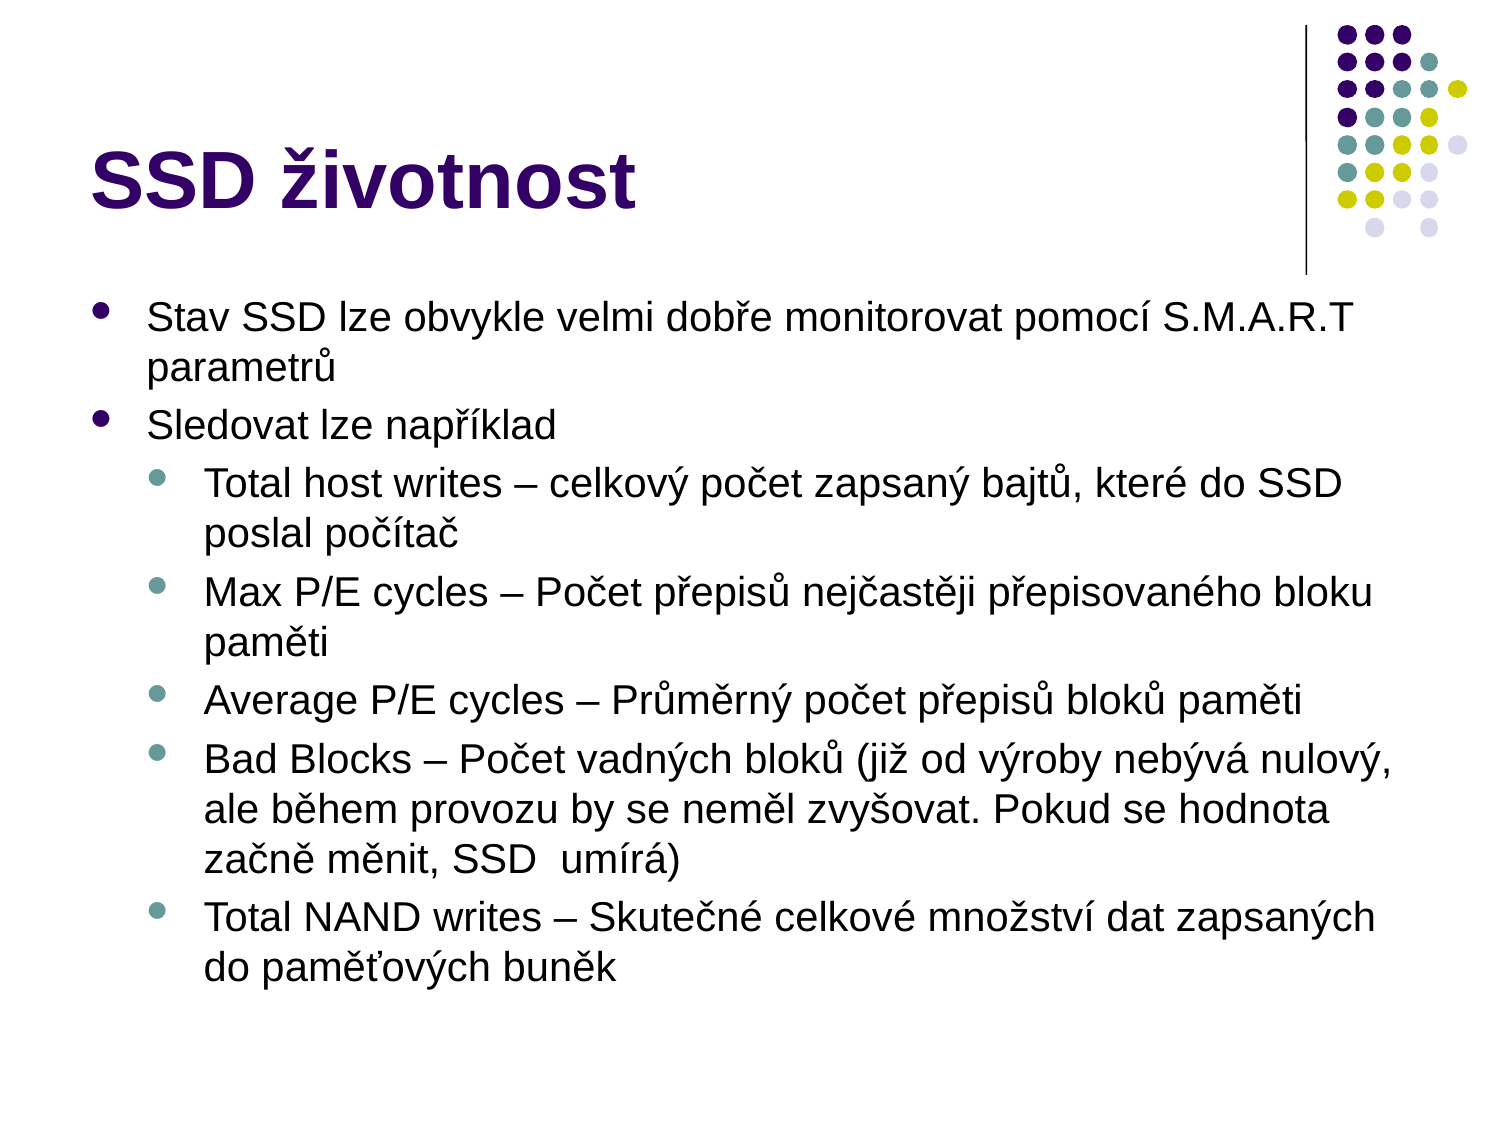

# SSD životnost
Stav SSD lze obvykle velmi dobře monitorovat pomocí S.M.A.R.T parametrů
Sledovat lze například
Total host writes – celkový počet zapsaný bajtů, které do SSD poslal počítač
Max P/E cycles – Počet přepisů nejčastěji přepisovaného bloku paměti
Average P/E cycles – Průměrný počet přepisů bloků paměti
Bad Blocks – Počet vadných bloků (již od výroby nebývá nulový, ale během provozu by se neměl zvyšovat. Pokud se hodnota začně měnit, SSD  umírá)
Total NAND writes – Skutečné celkové množství dat zapsaných do paměťových buněk